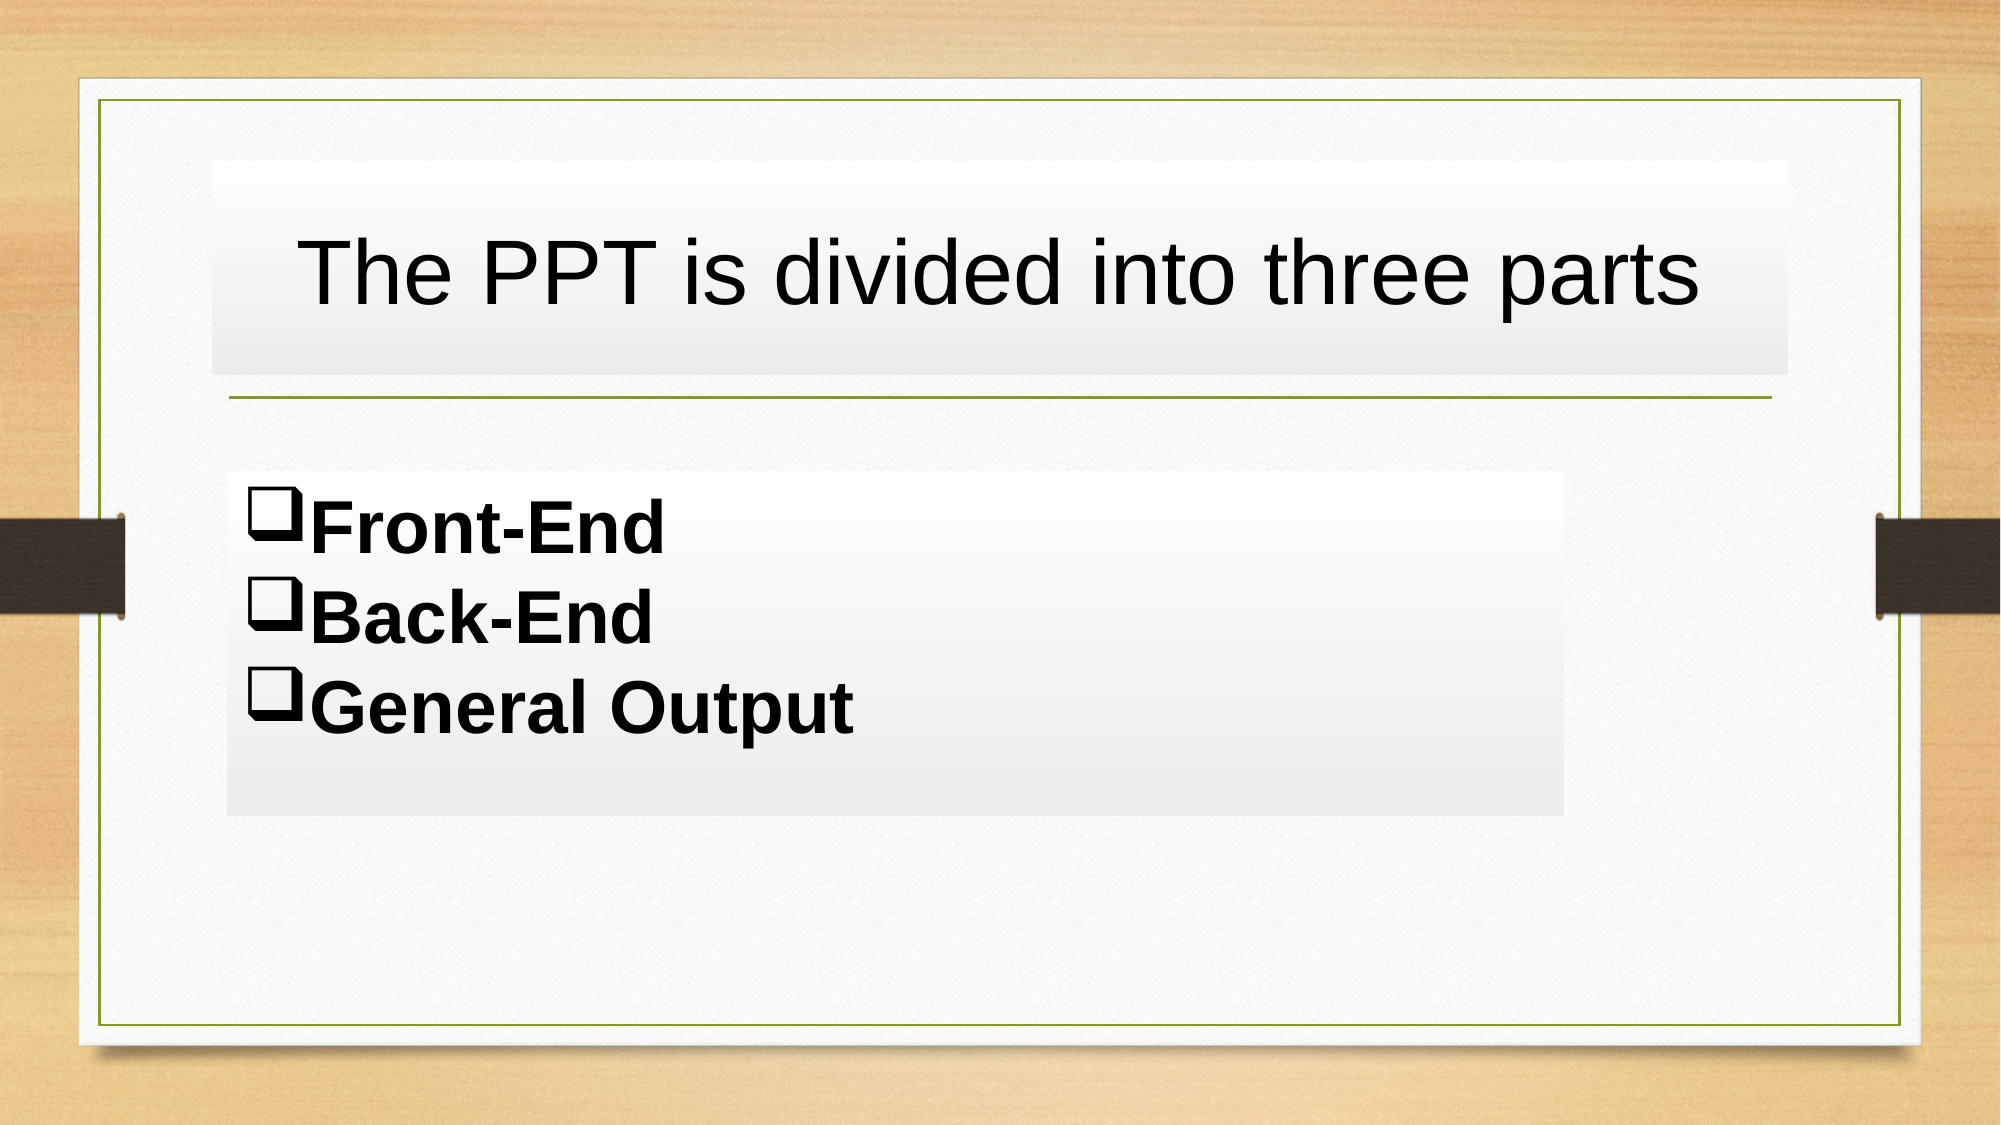

# The PPT is divided into three parts
Front-End
Back-End
General Output